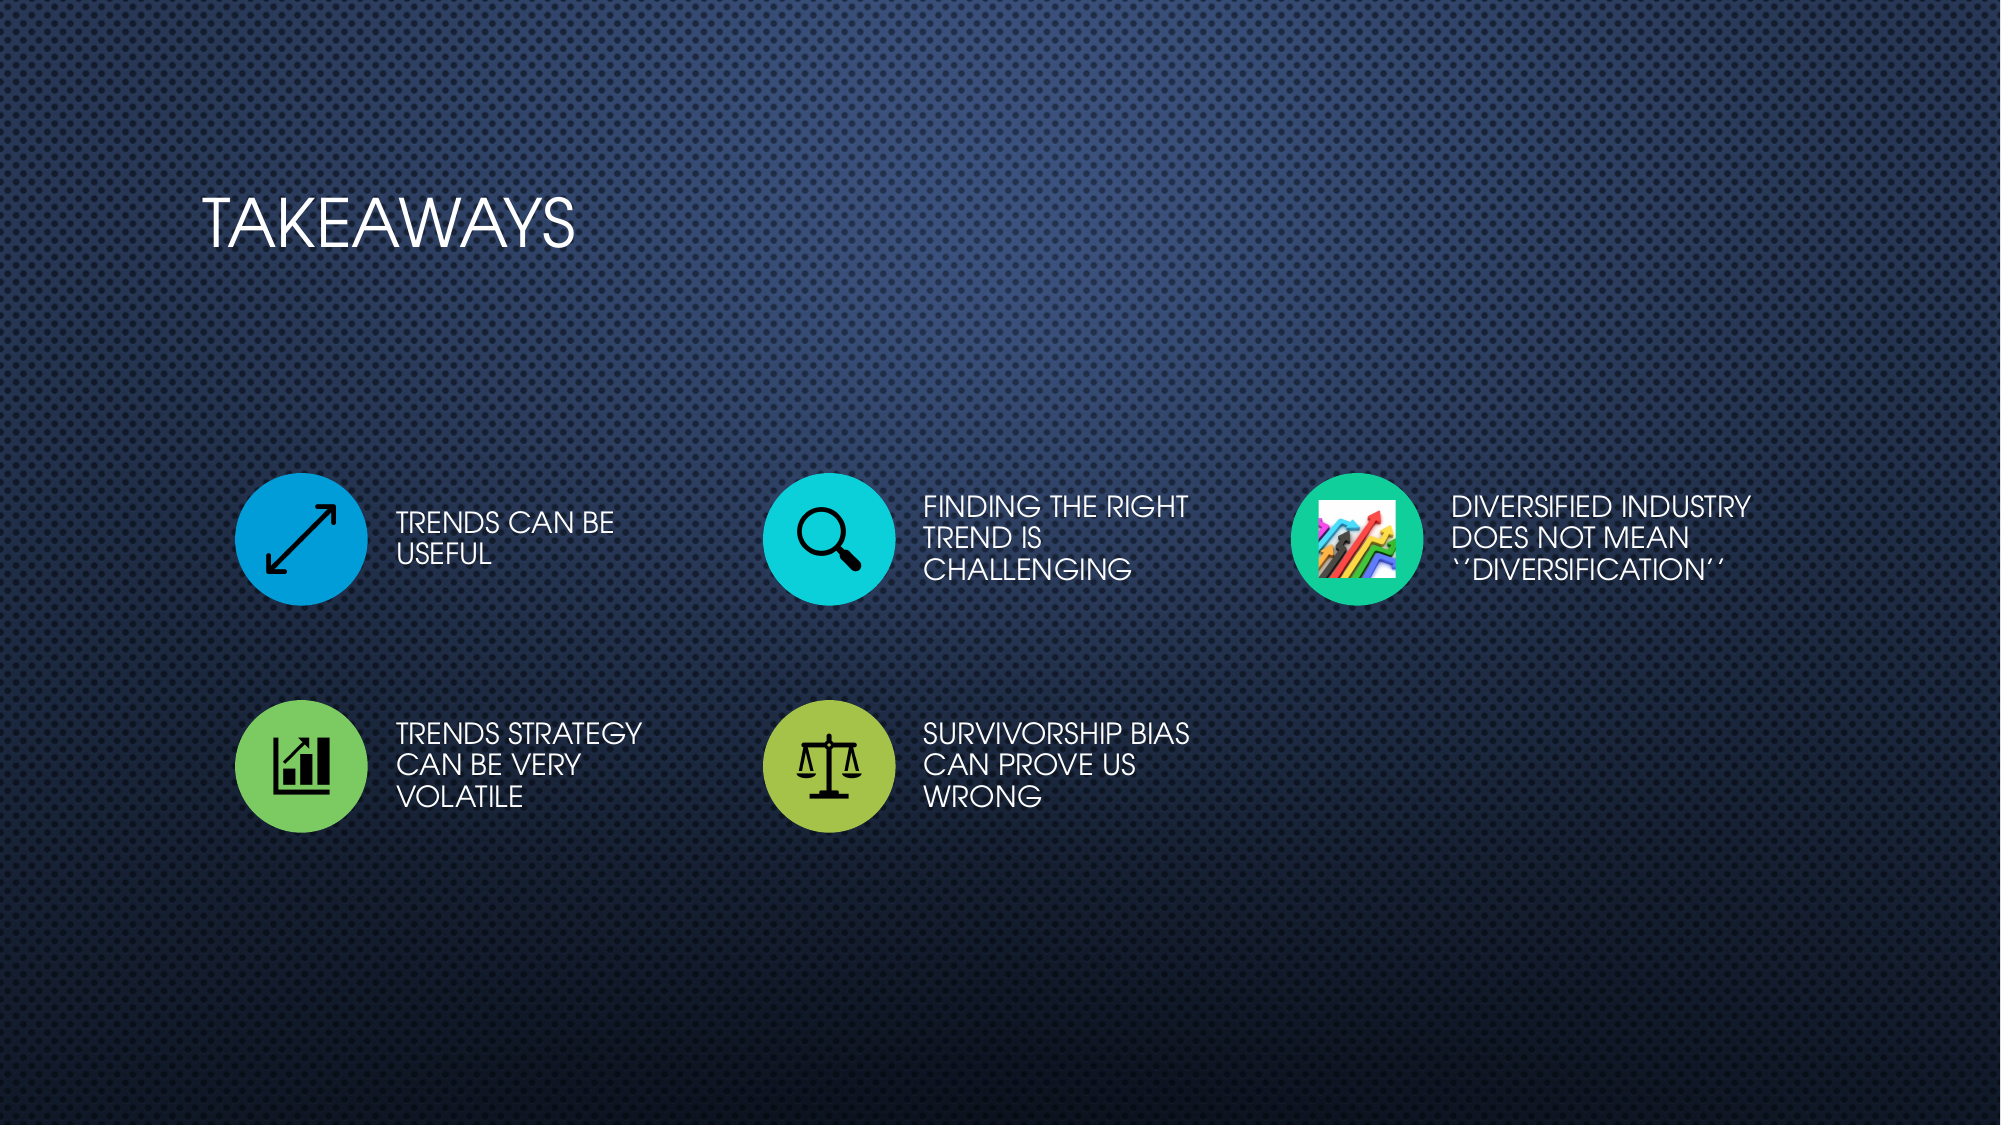

# TAKEAWAYS
TRENDS CAN BE USEFUL
FINDING THE RIGHT TREND IS CHALLENGING
DIVERSIFIED INDUSTRY DOES NOT MEAN ‘’DIVERSIFICATION’’
TRENDS STRATEGY CAN BE VERY VOLATILE
SURVIVORSHIP BIAS CAN PROVE US WRONG